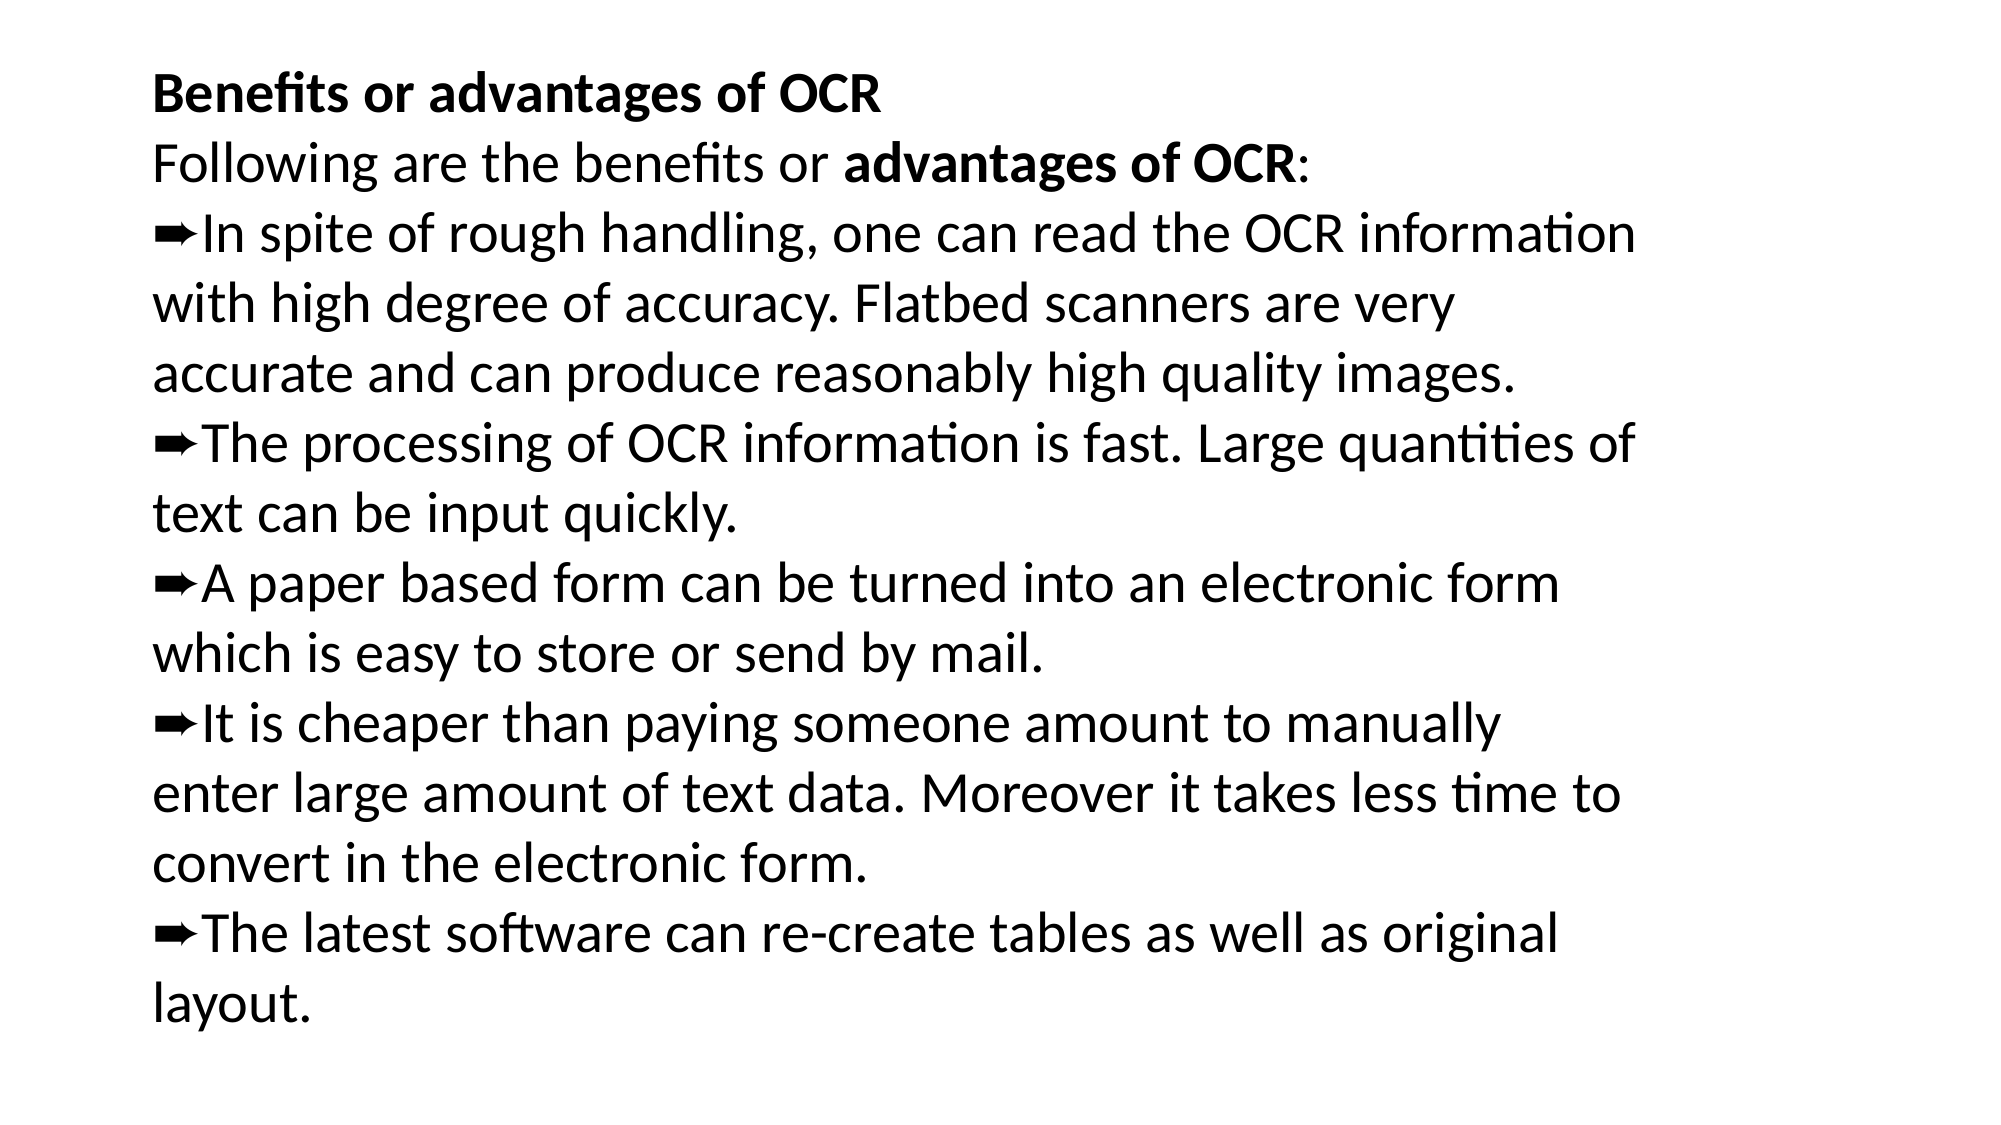

Benefits or advantages of OCR
Following are the benefits or advantages of OCR:
➨In spite of rough handling, one can read the OCR information with high degree of accuracy. Flatbed scanners are very accurate and can produce reasonably high quality images.
➨The processing of OCR information is fast. Large quantities of text can be input quickly.
➨A paper based form can be turned into an electronic form which is easy to store or send by mail.
➨It is cheaper than paying someone amount to manually enter large amount of text data. Moreover it takes less time to convert in the electronic form.
➨The latest software can re-create tables as well as original layout.